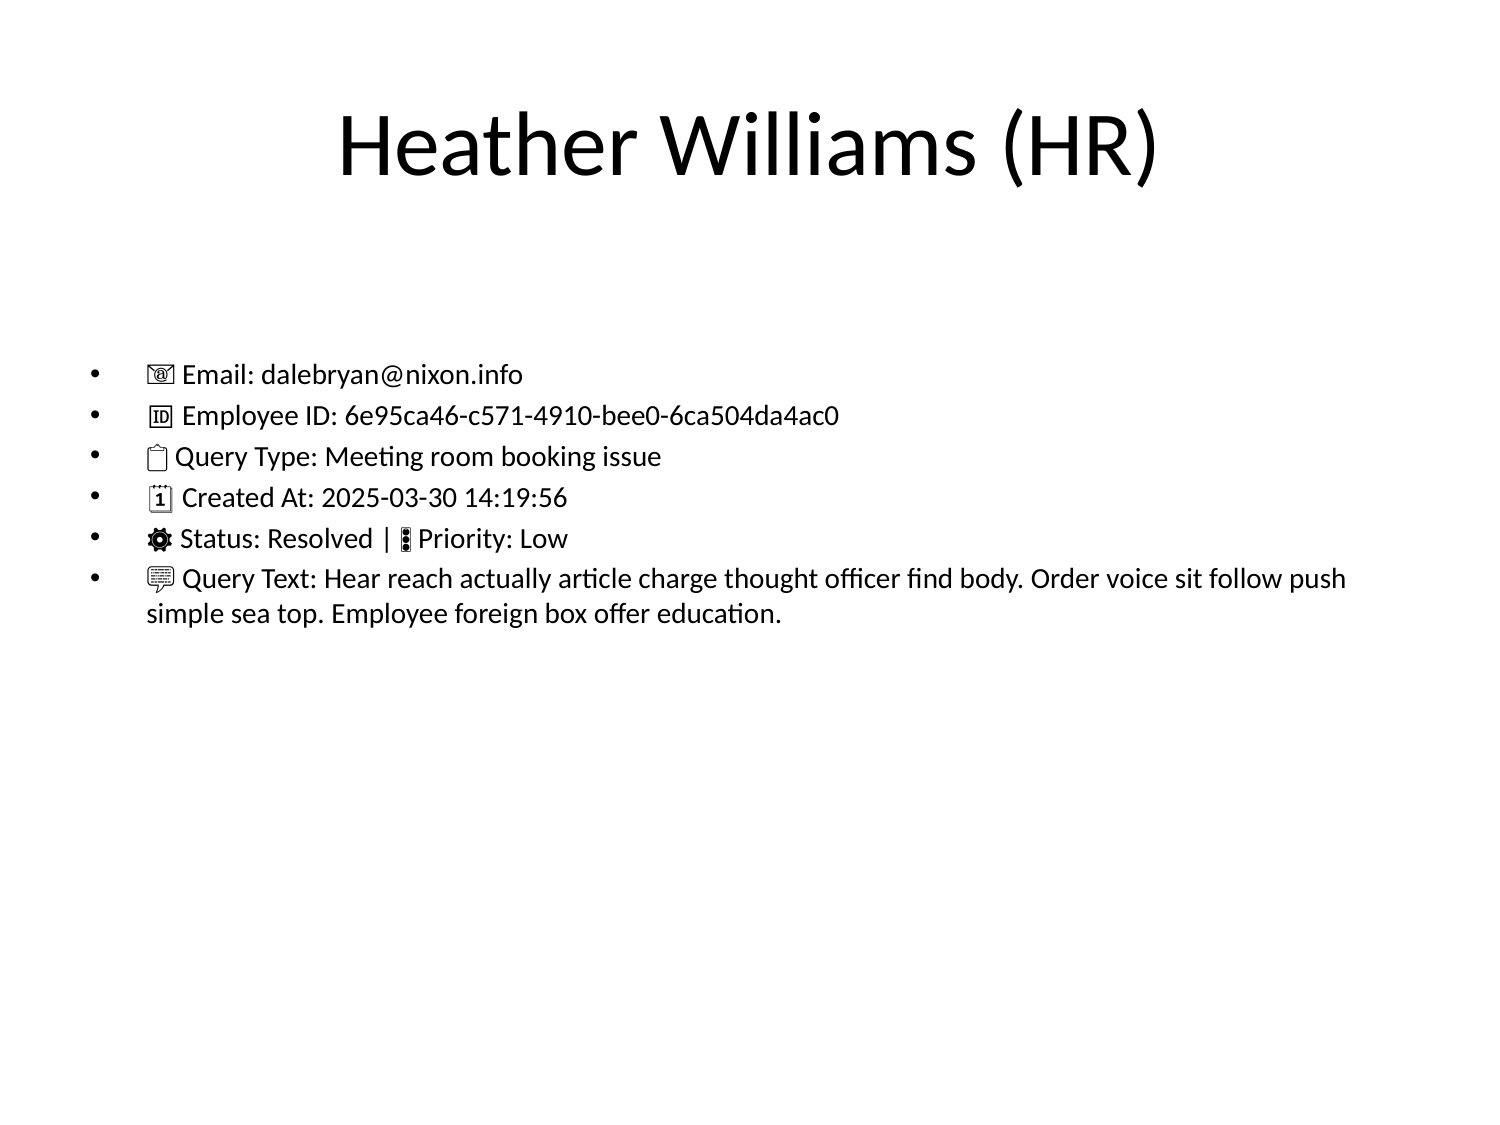

# Heather Williams (HR)

📧 Email: dalebryan@nixon.info
🆔 Employee ID: 6e95ca46-c571-4910-bee0-6ca504da4ac0
📋 Query Type: Meeting room booking issue
🗓 Created At: 2025-03-30 14:19:56
⚙ Status: Resolved | 🚦 Priority: Low
💬 Query Text: Hear reach actually article charge thought officer find body. Order voice sit follow push simple sea top. Employee foreign box offer education.